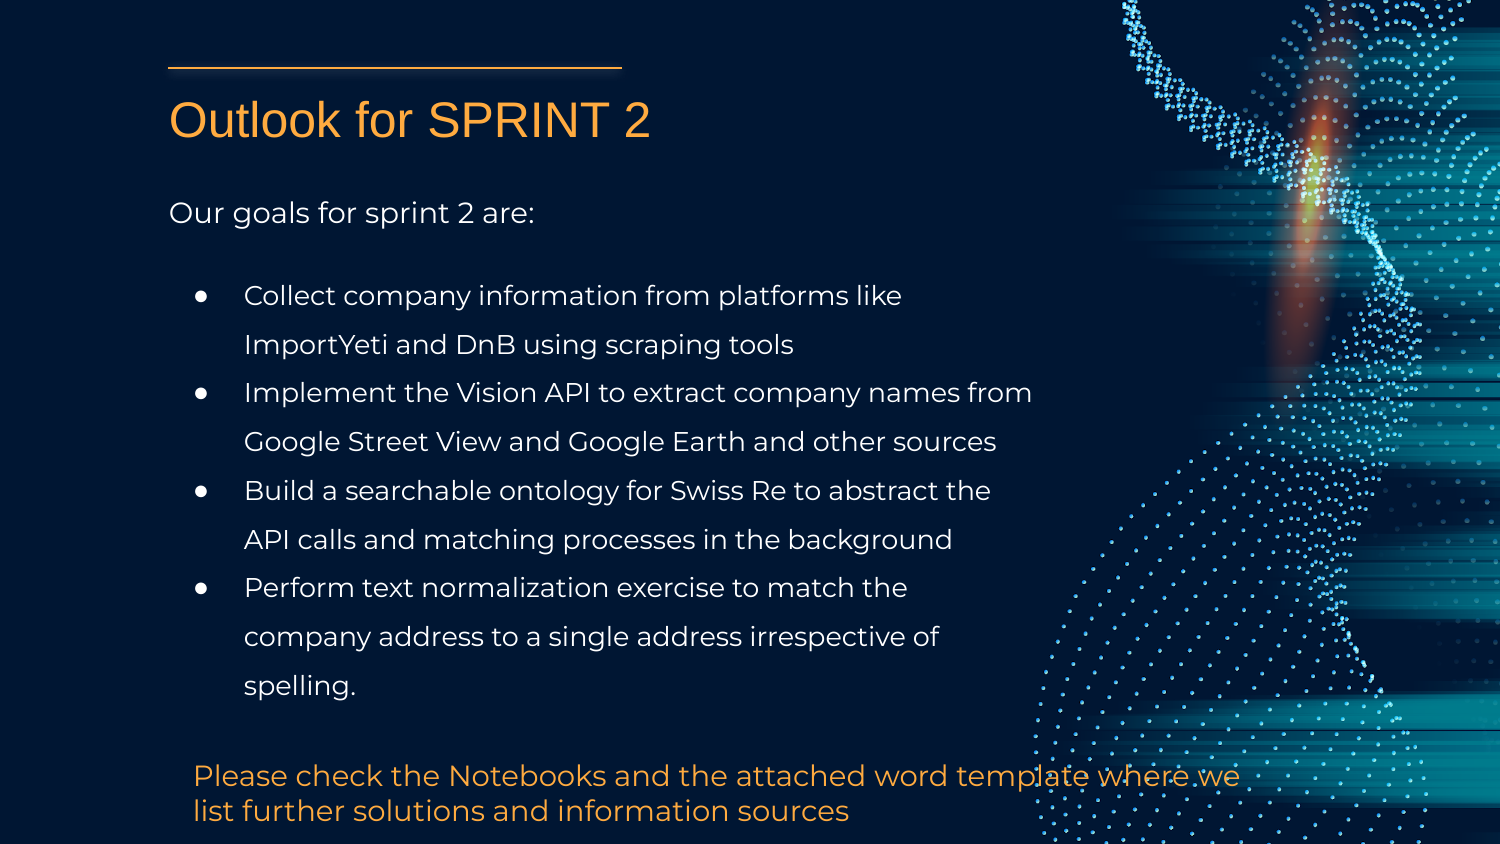

# Outlook for SPRINT 2
Our goals for sprint 2 are:
Collect company information from platforms like ImportYeti and DnB using scraping tools
Implement the Vision API to extract company names from Google Street View and Google Earth and other sources
Build a searchable ontology for Swiss Re to abstract the API calls and matching processes in the background
Perform text normalization exercise to match the company address to a single address irrespective of spelling.
Please check the Notebooks and the attached word template where we list further solutions and information sources